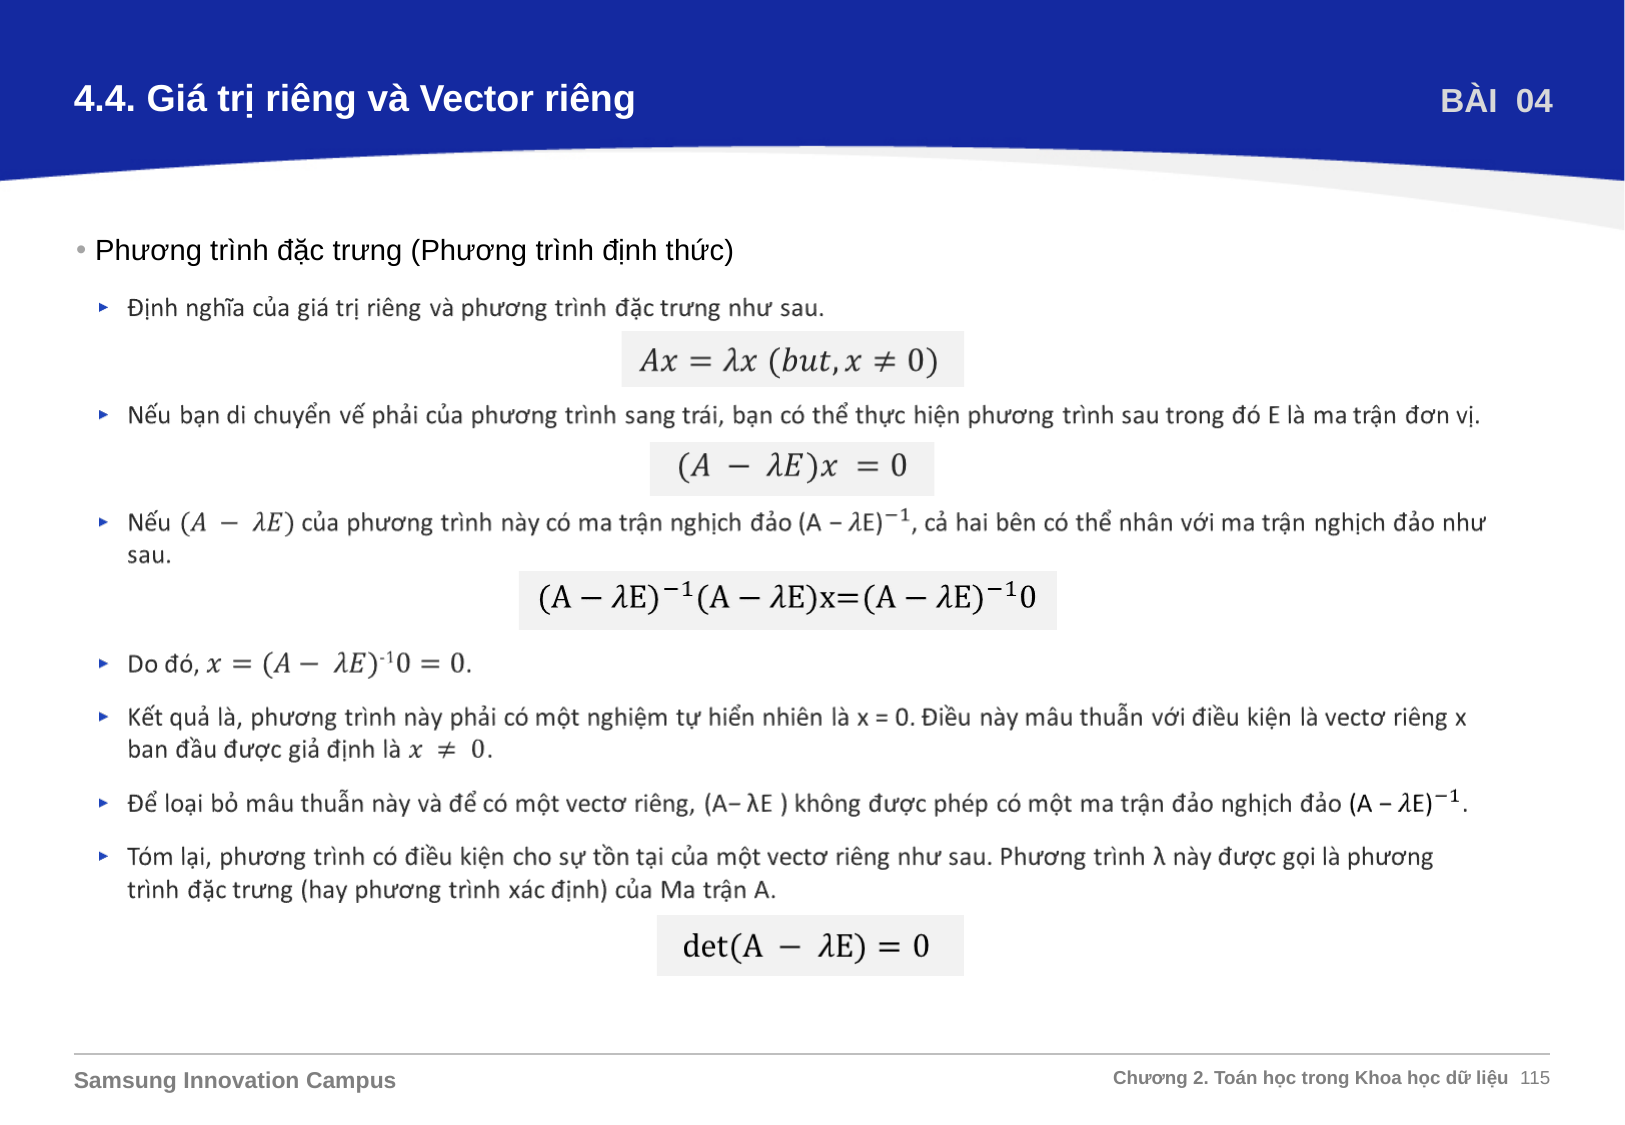

4.4. Giá trị riêng và Vector riêng
BÀI  04
Phương trình đặc trưng (Phương trình định thức)